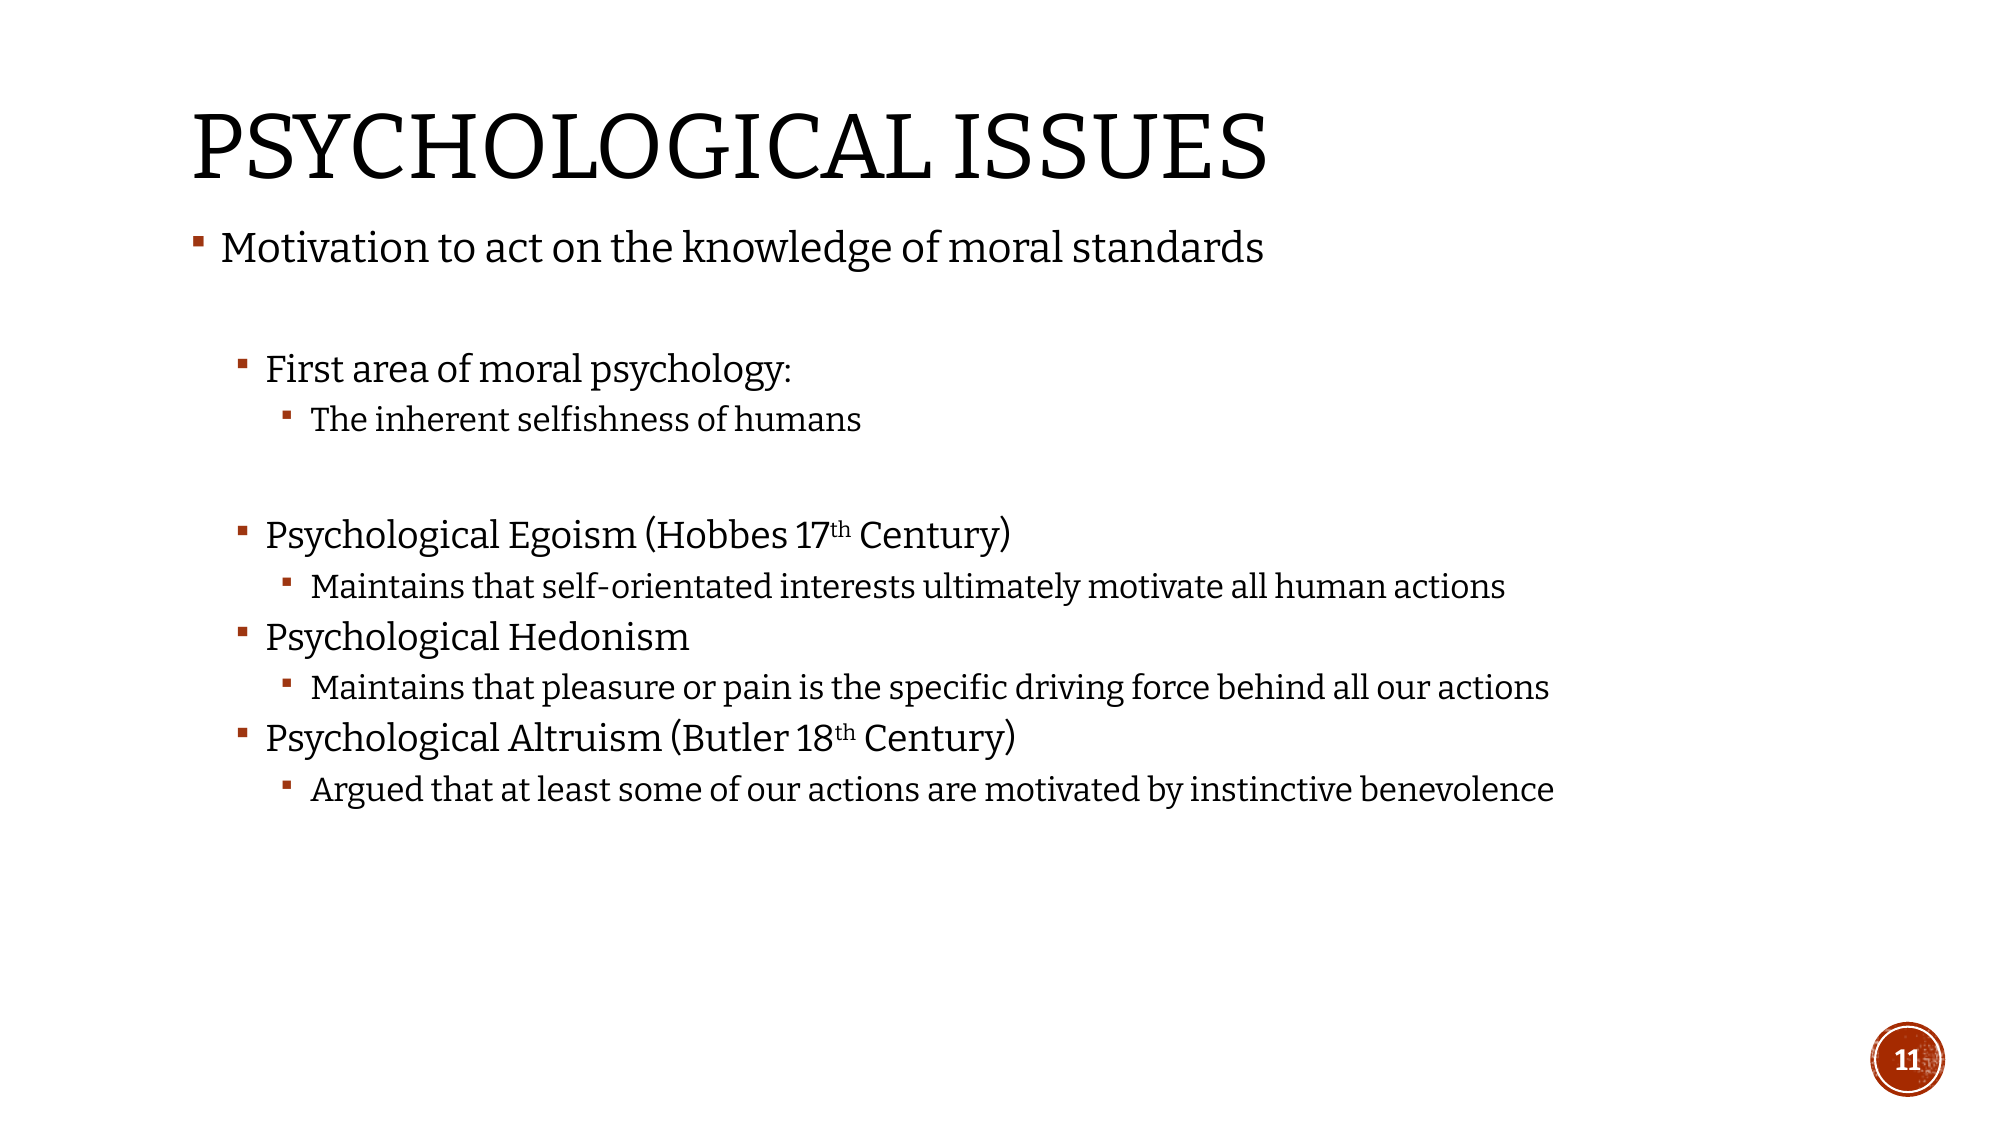

# Psychological Issues
Motivation to act on the knowledge of moral standards

First area of moral psychology:
The inherent selfishness of humans

Psychological Egoism (Hobbes 17th Century)
Maintains that self-orientated interests ultimately motivate all human actions
Psychological Hedonism
Maintains that pleasure or pain is the specific driving force behind all our actions
Psychological Altruism (Butler 18th Century)
Argued that at least some of our actions are motivated by instinctive benevolence
11